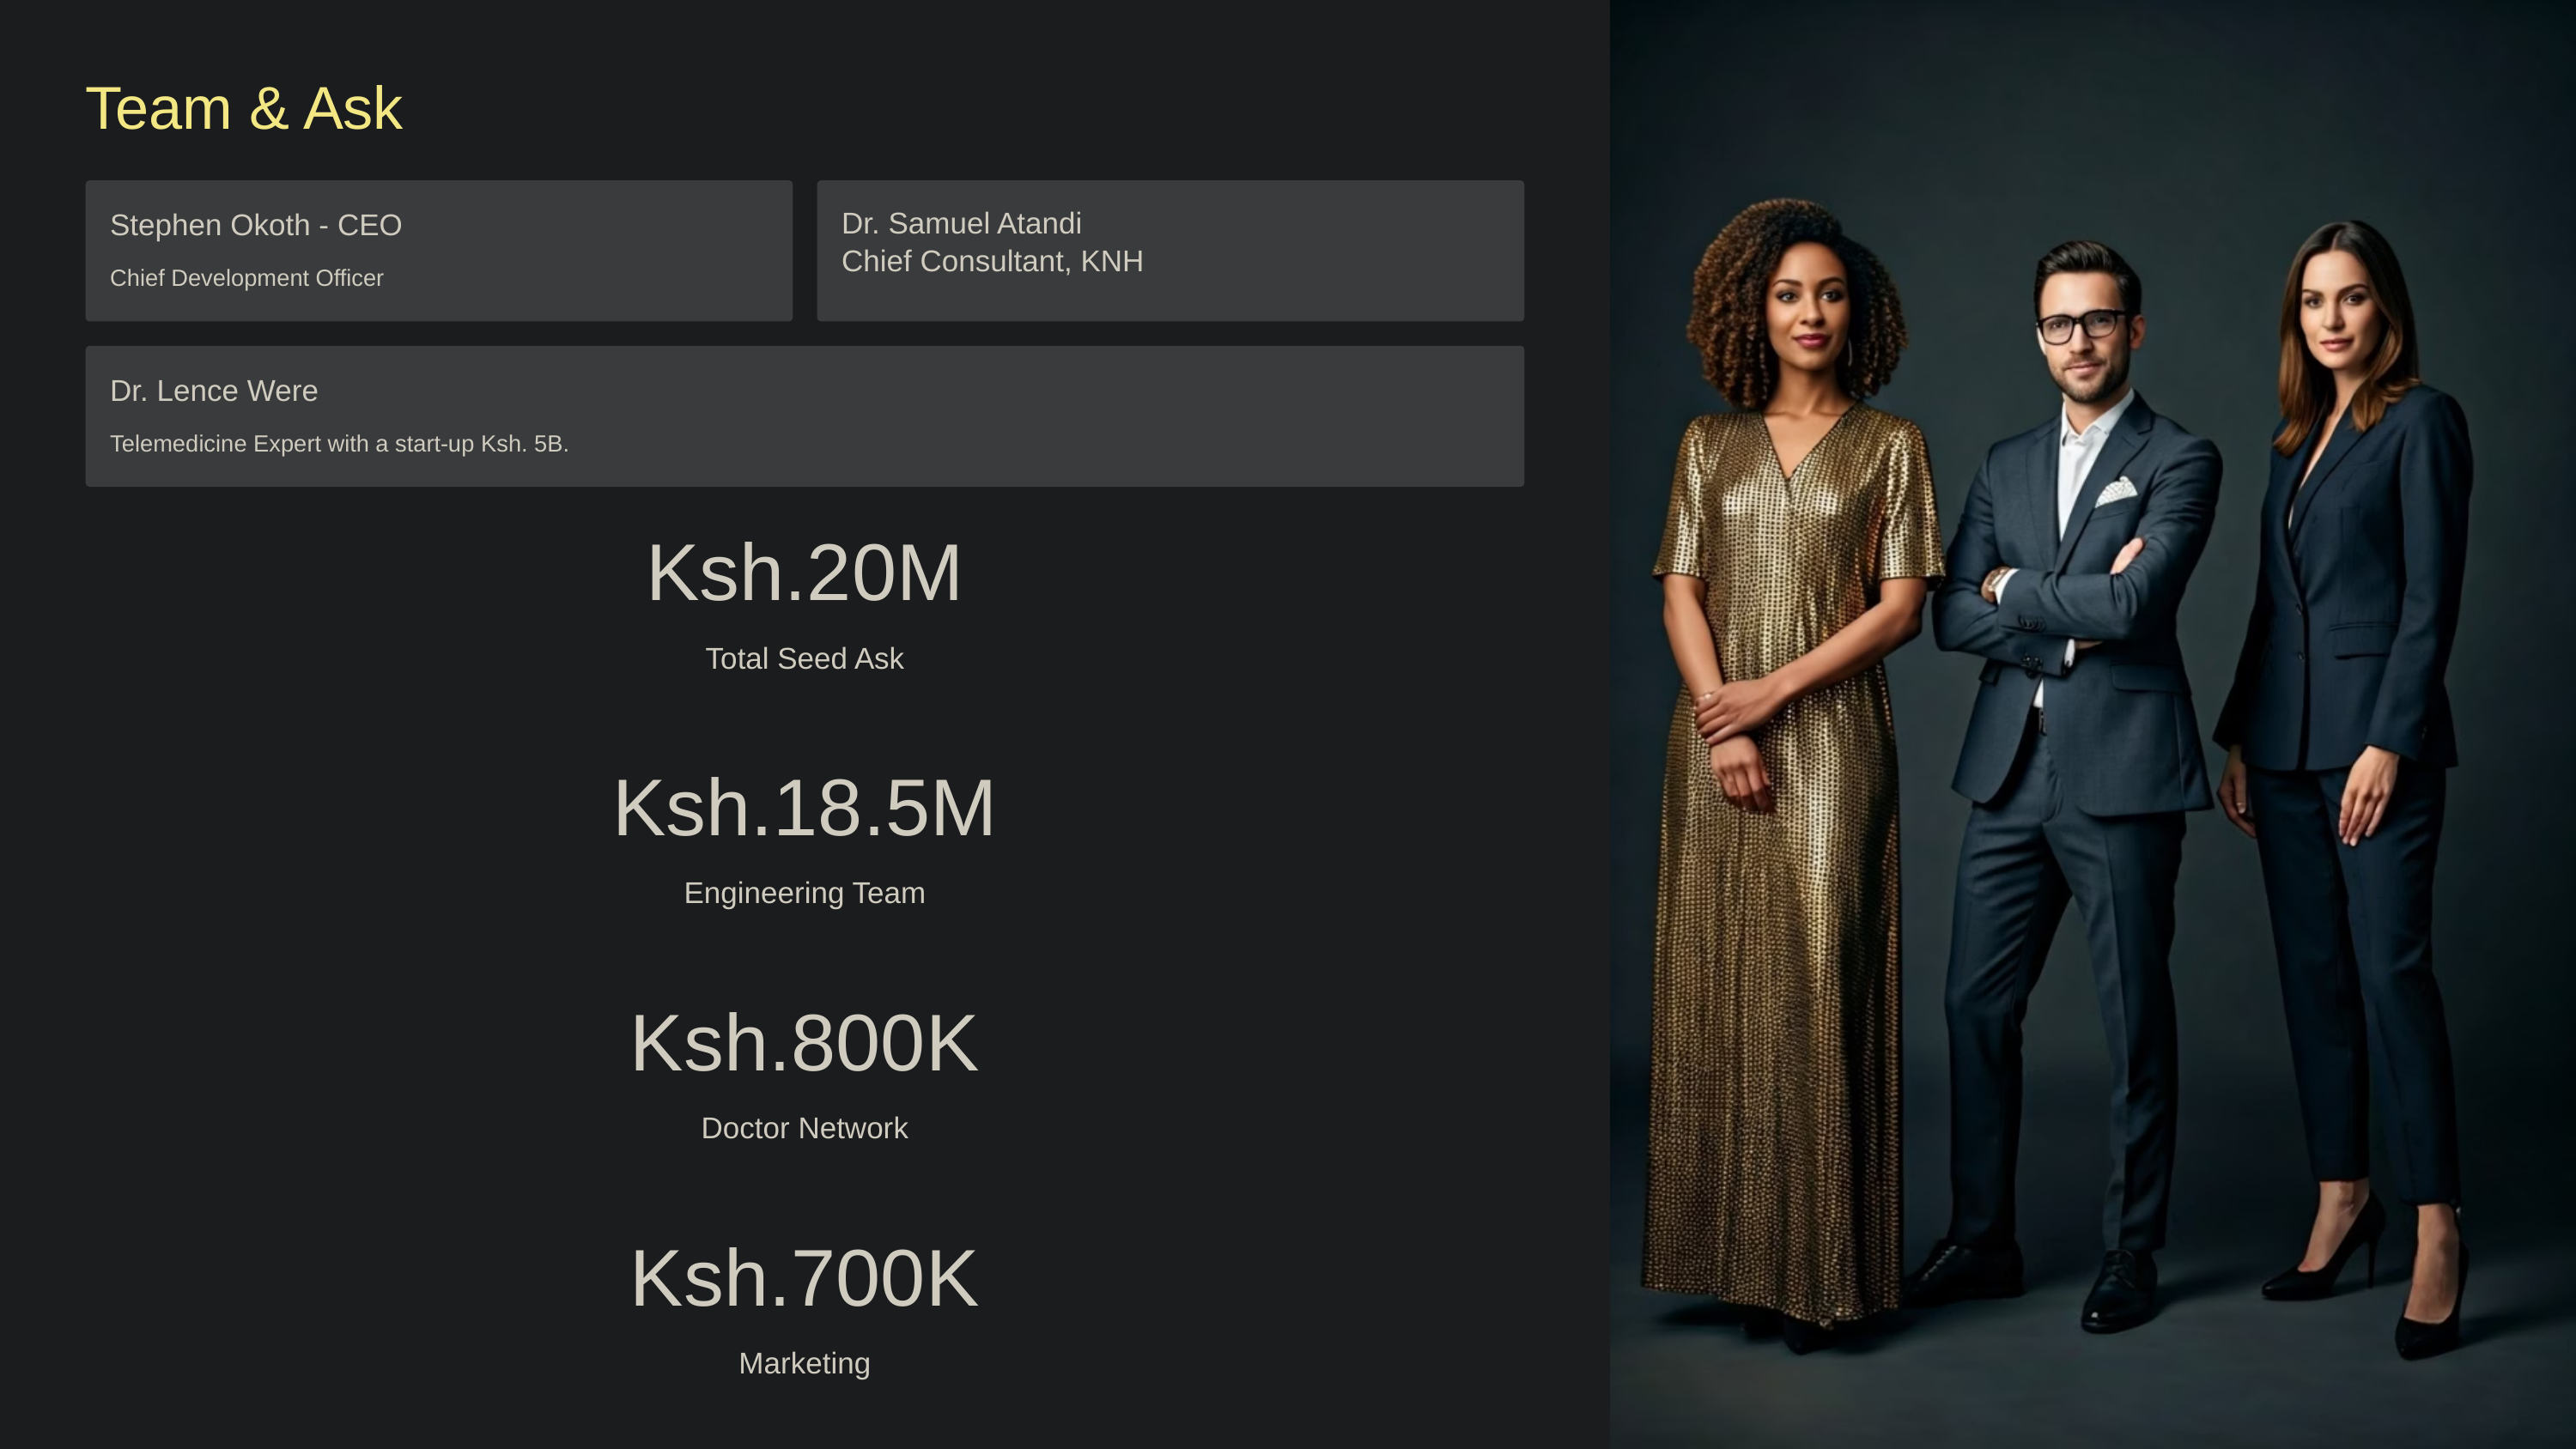

Team & Ask

Dr. Samuel Atandi
Chief Consultant, KNH

Stephen Okoth - CEO

Chief Development Officer

Dr. Lence Were

Telemedicine Expert with a start-up Ksh. 5B.

Ksh.20M

Total Seed Ask

Ksh.18.5M

Engineering Team

Ksh.800K

Doctor Network

Ksh.700K

Marketing